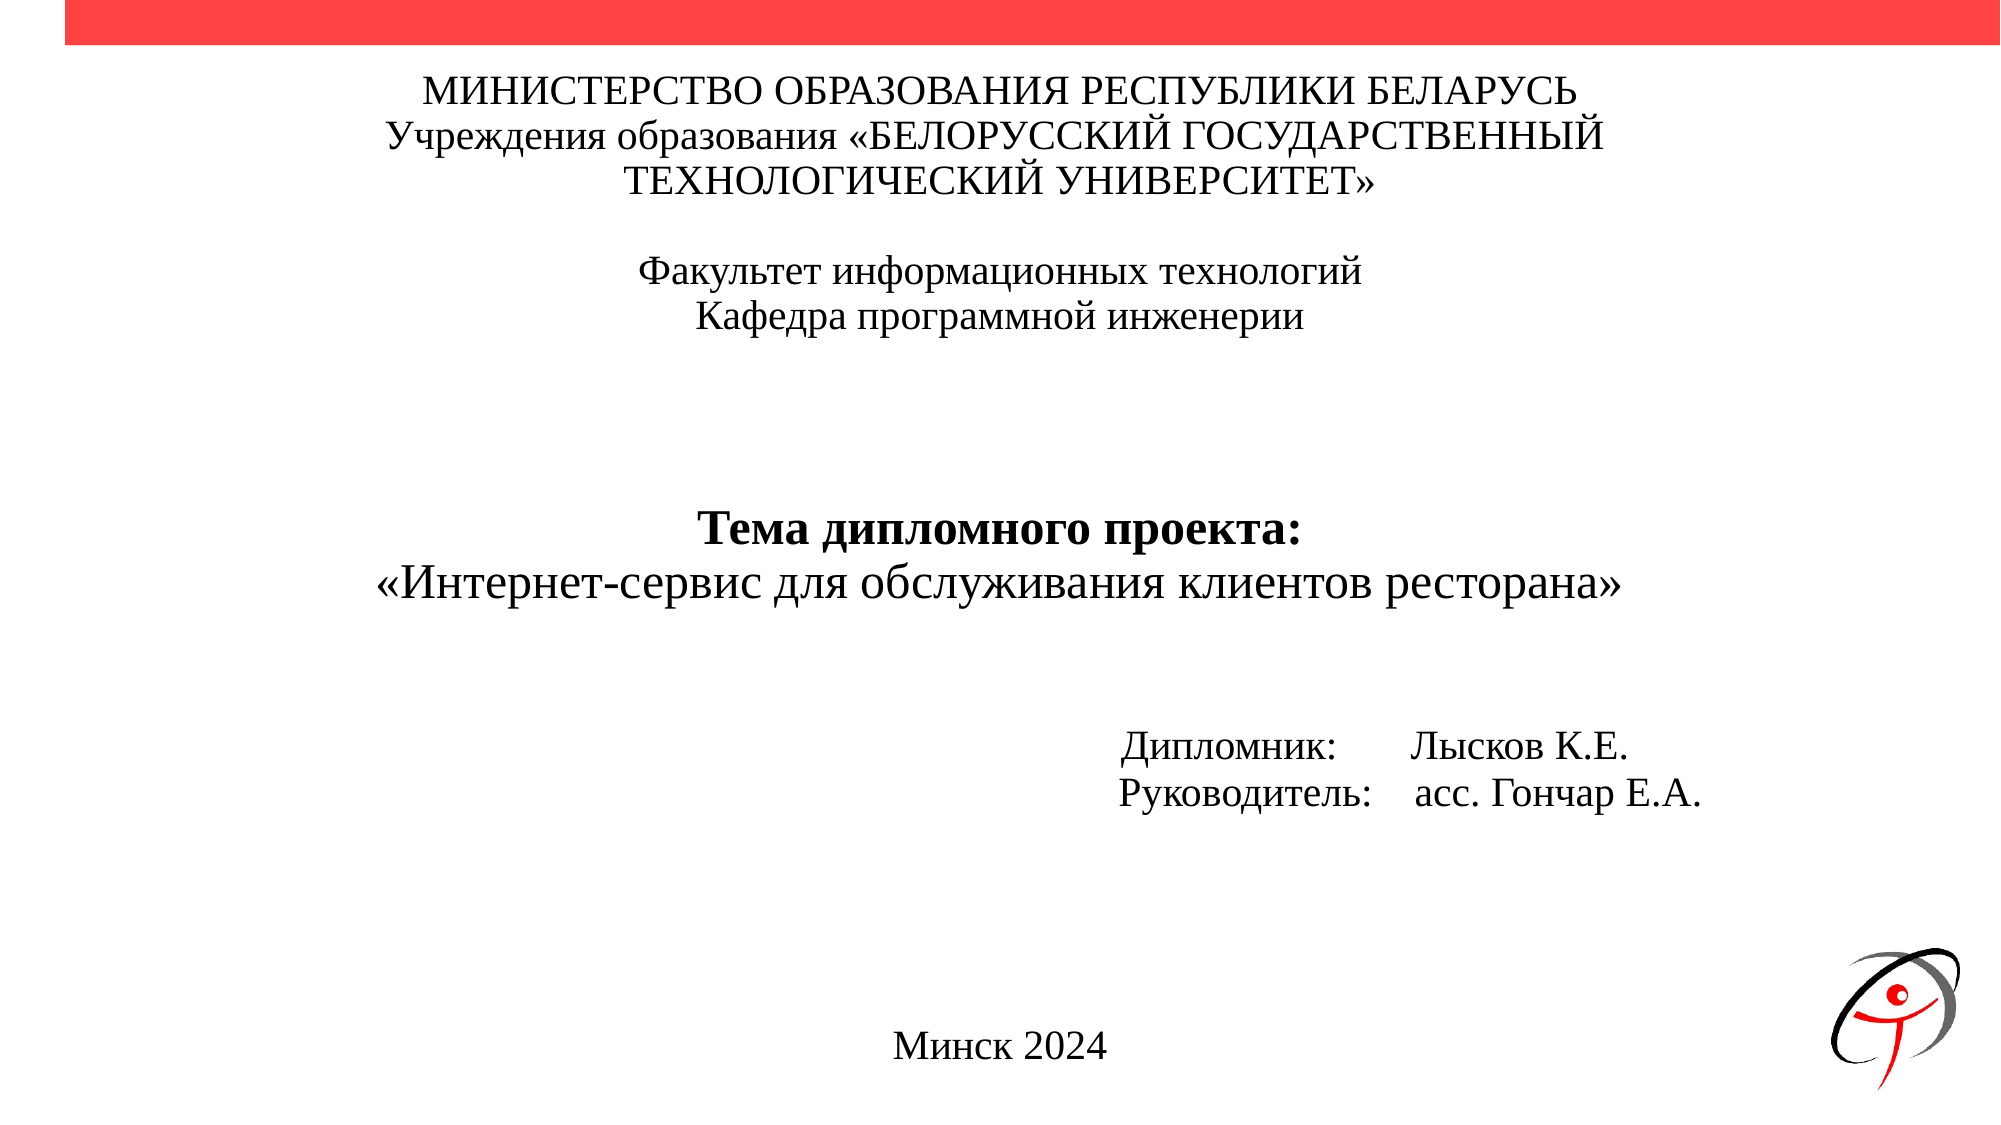

МИНИСТЕРСТВО ОБРАЗОВАНИЯ РЕСПУБЛИКИ БЕЛАРУСЬ
Учреждения образования «БЕЛОРУССКИЙ ГОСУДАРСТВЕННЫЙ
ТЕХНОЛОГИЧЕСКИЙ УНИВЕРСИТЕТ»
Факультет информационных технологий
Кафедра программной инженерии
Тема дипломного проекта:
«Интернет-сервис для обслуживания клиентов ресторана»
			        	            Дипломник:       Лысков К.Е.
				                                               Руководитель:    асс. Гончар Е.А.
Минск 2024